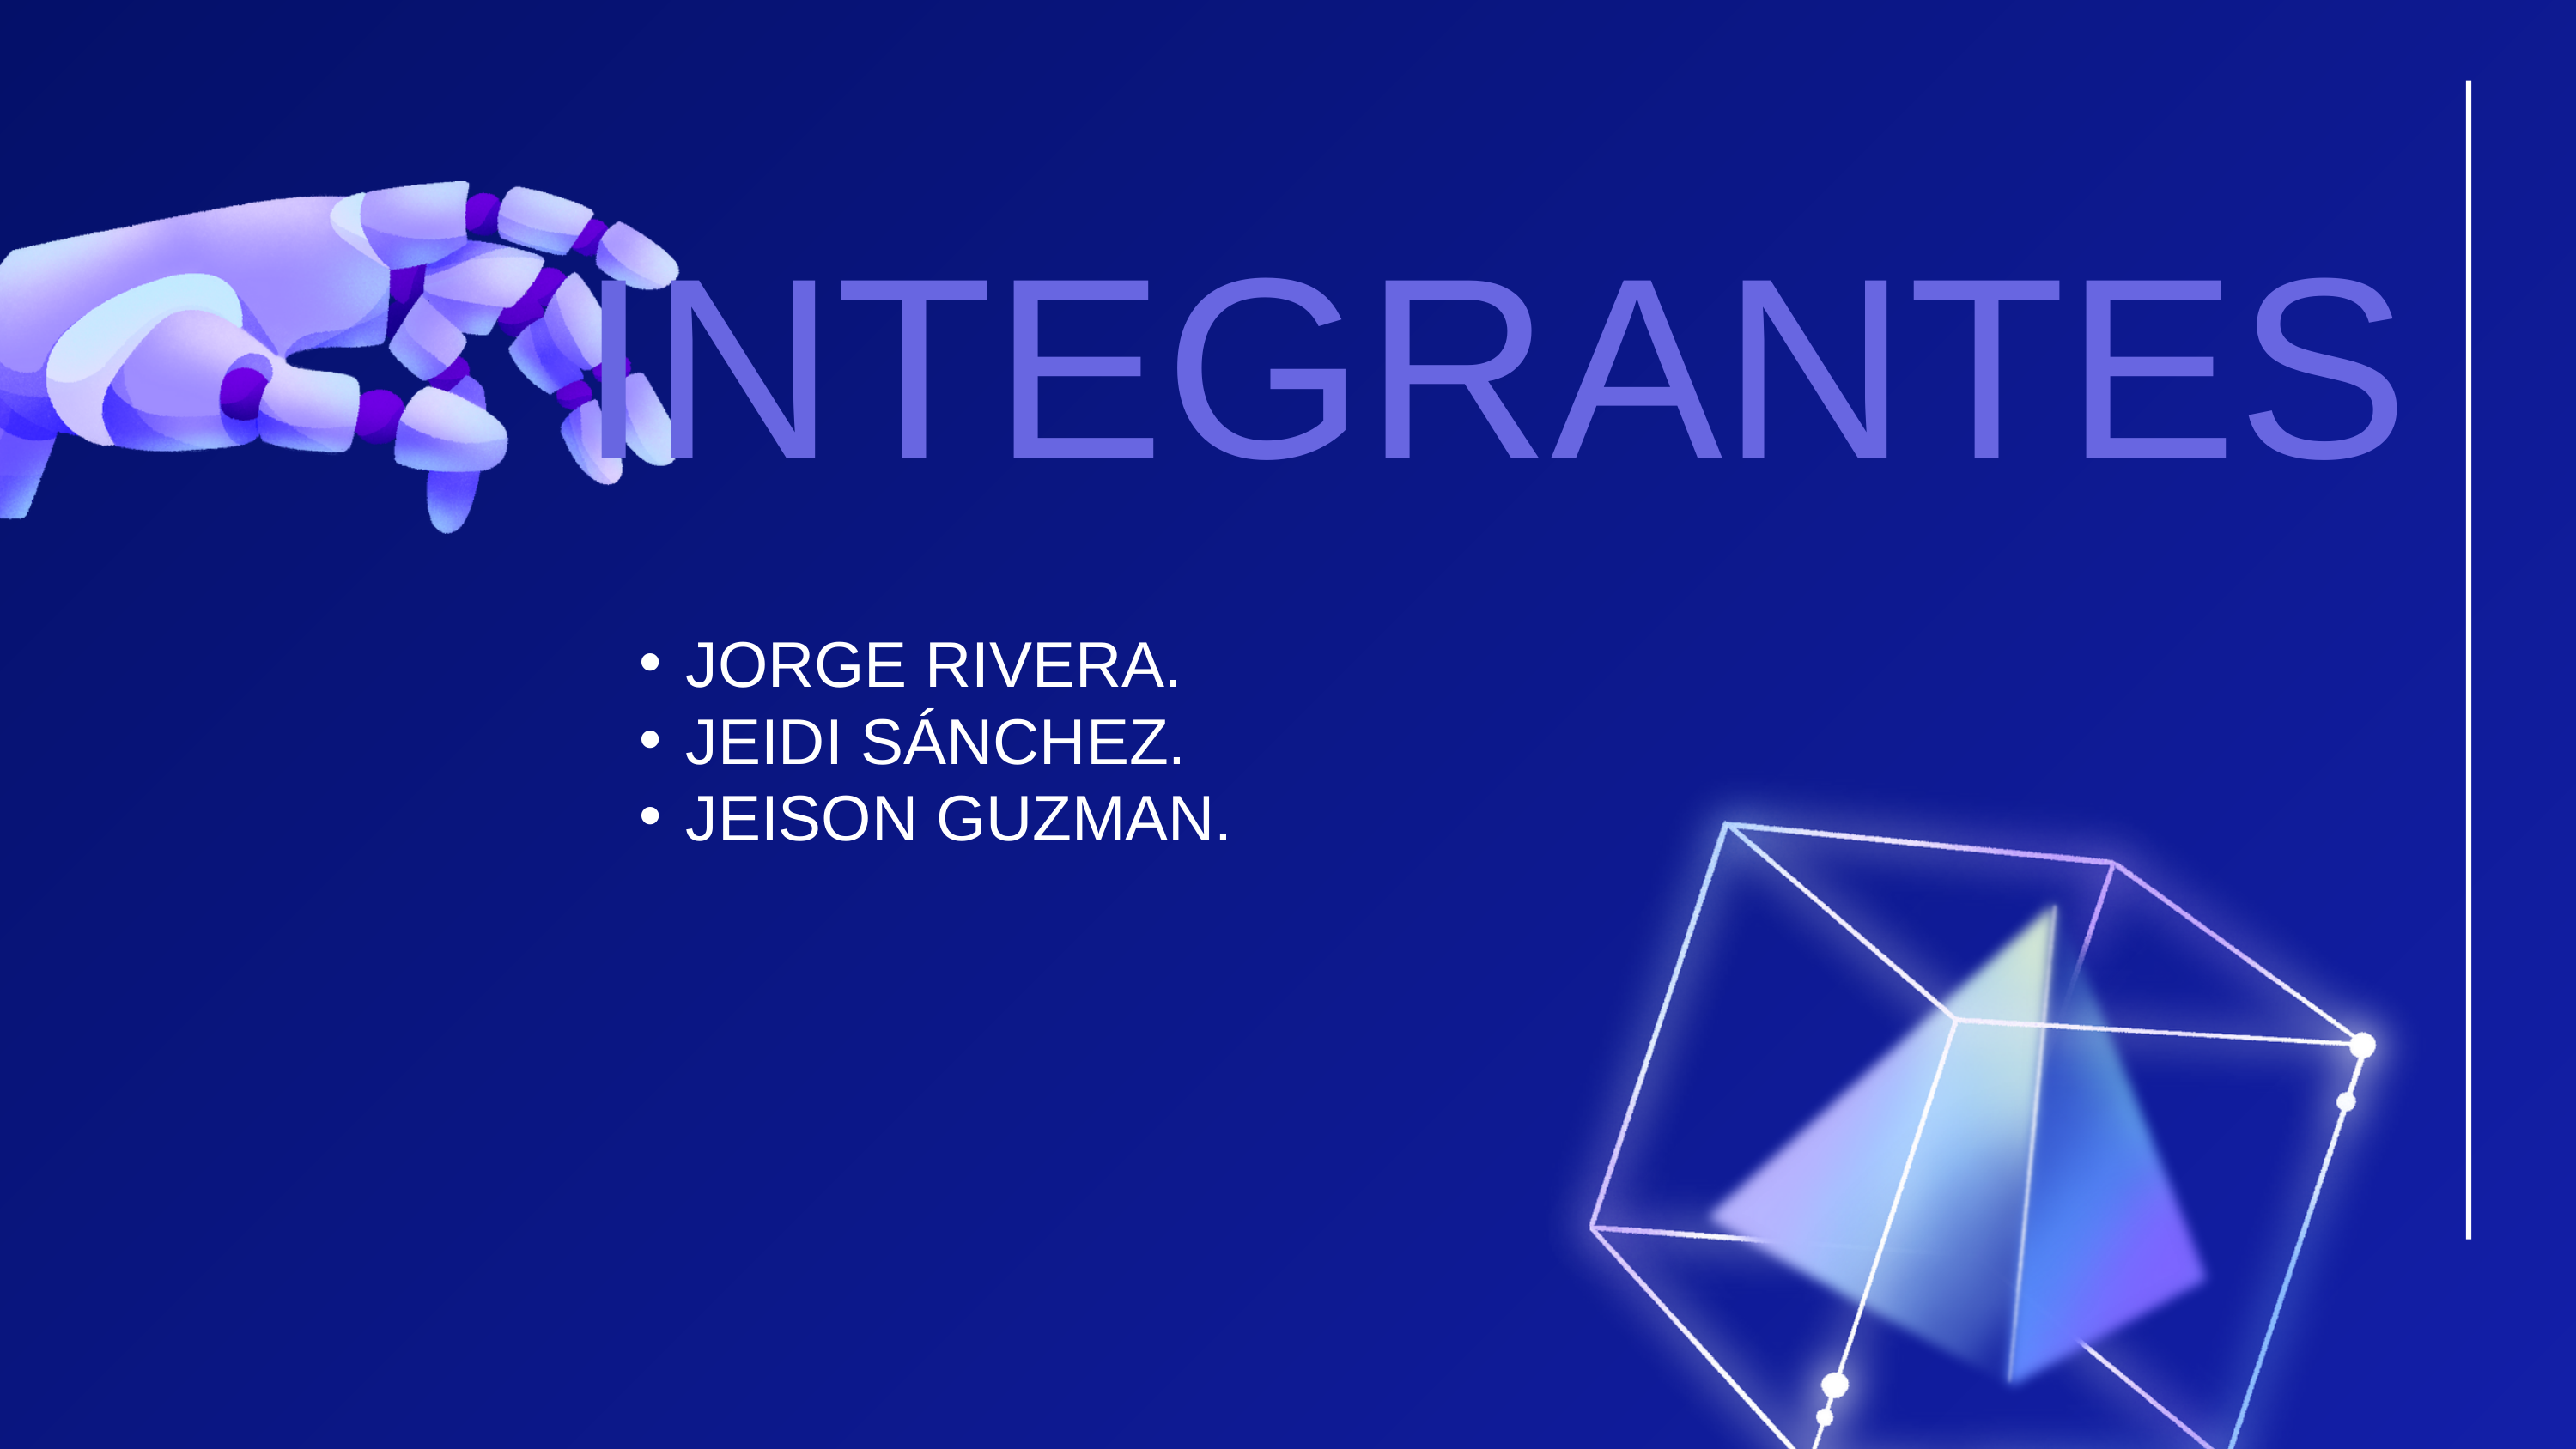

INTEGRANTES
JORGE RIVERA.
JEIDI SÁNCHEZ.
JEISON GUZMAN.